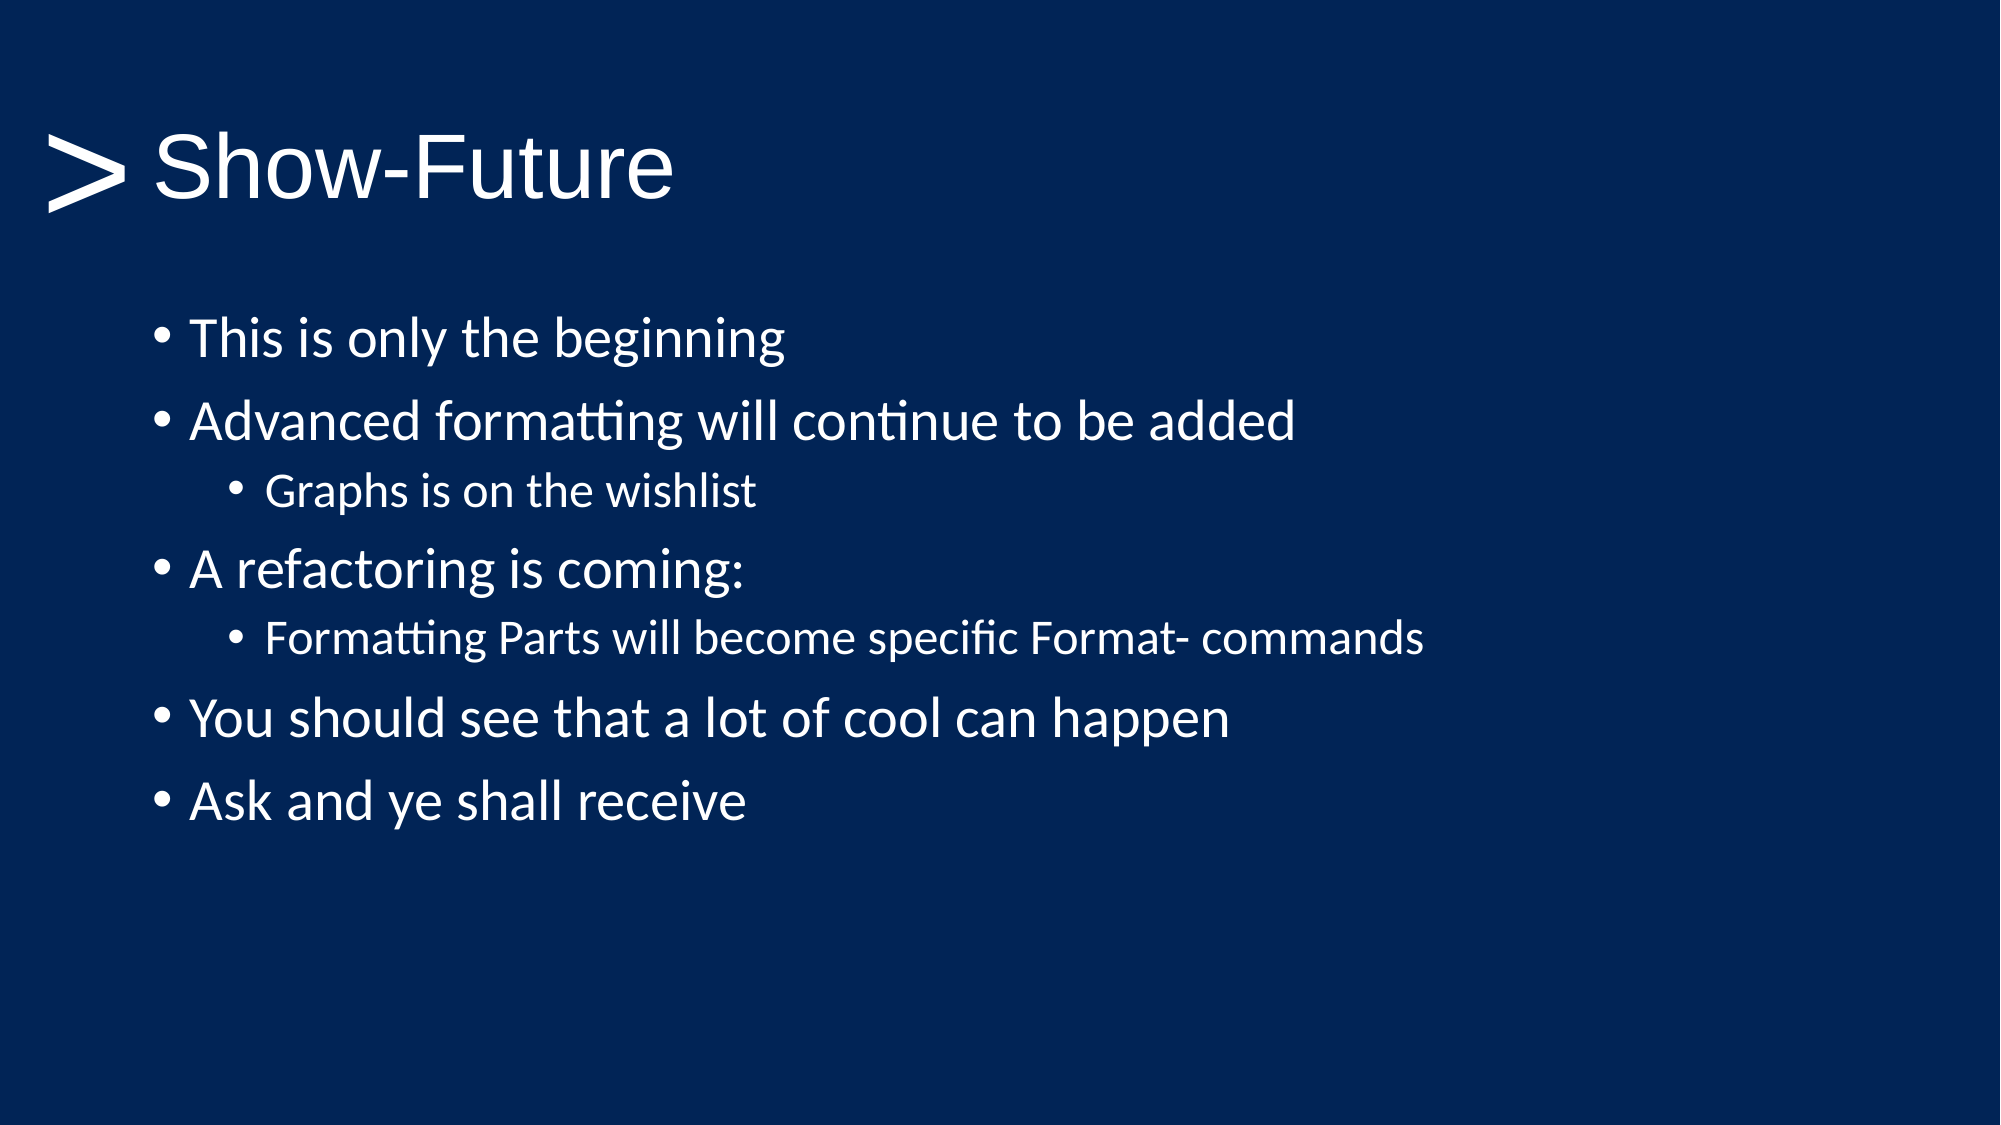

# Show-Future
>
This is only the beginning
Advanced formatting will continue to be added
Graphs is on the wishlist
A refactoring is coming:
Formatting Parts will become specific Format- commands
You should see that a lot of cool can happen
Ask and ye shall receive